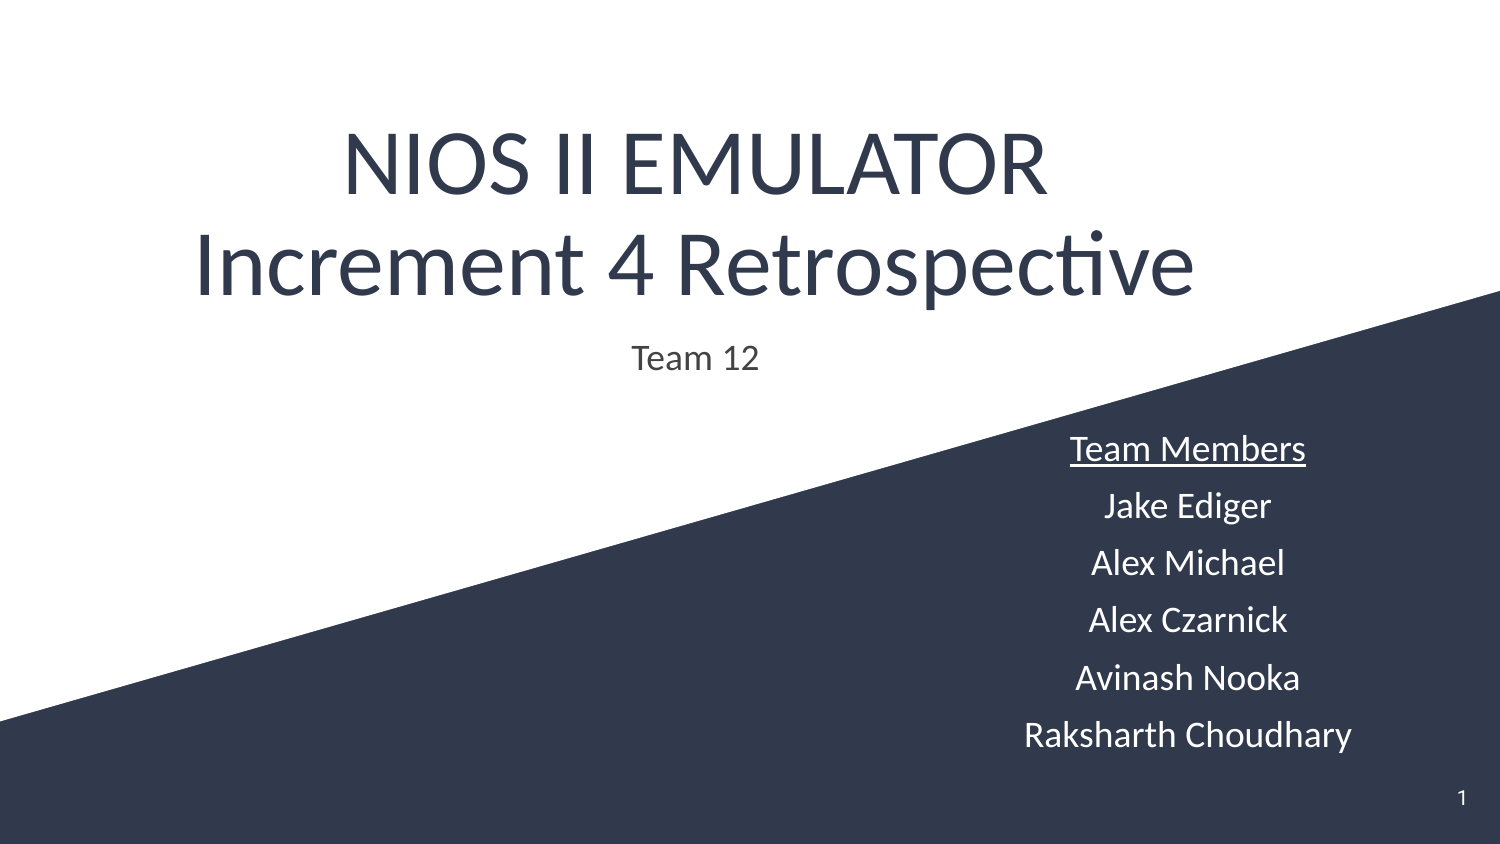

# NIOS II EMULATOR Increment 4 Retrospective
Team 12

Team Members
Jake Ediger
Alex Michael
Alex Czarnick
Avinash Nooka
Raksharth Choudhary

1